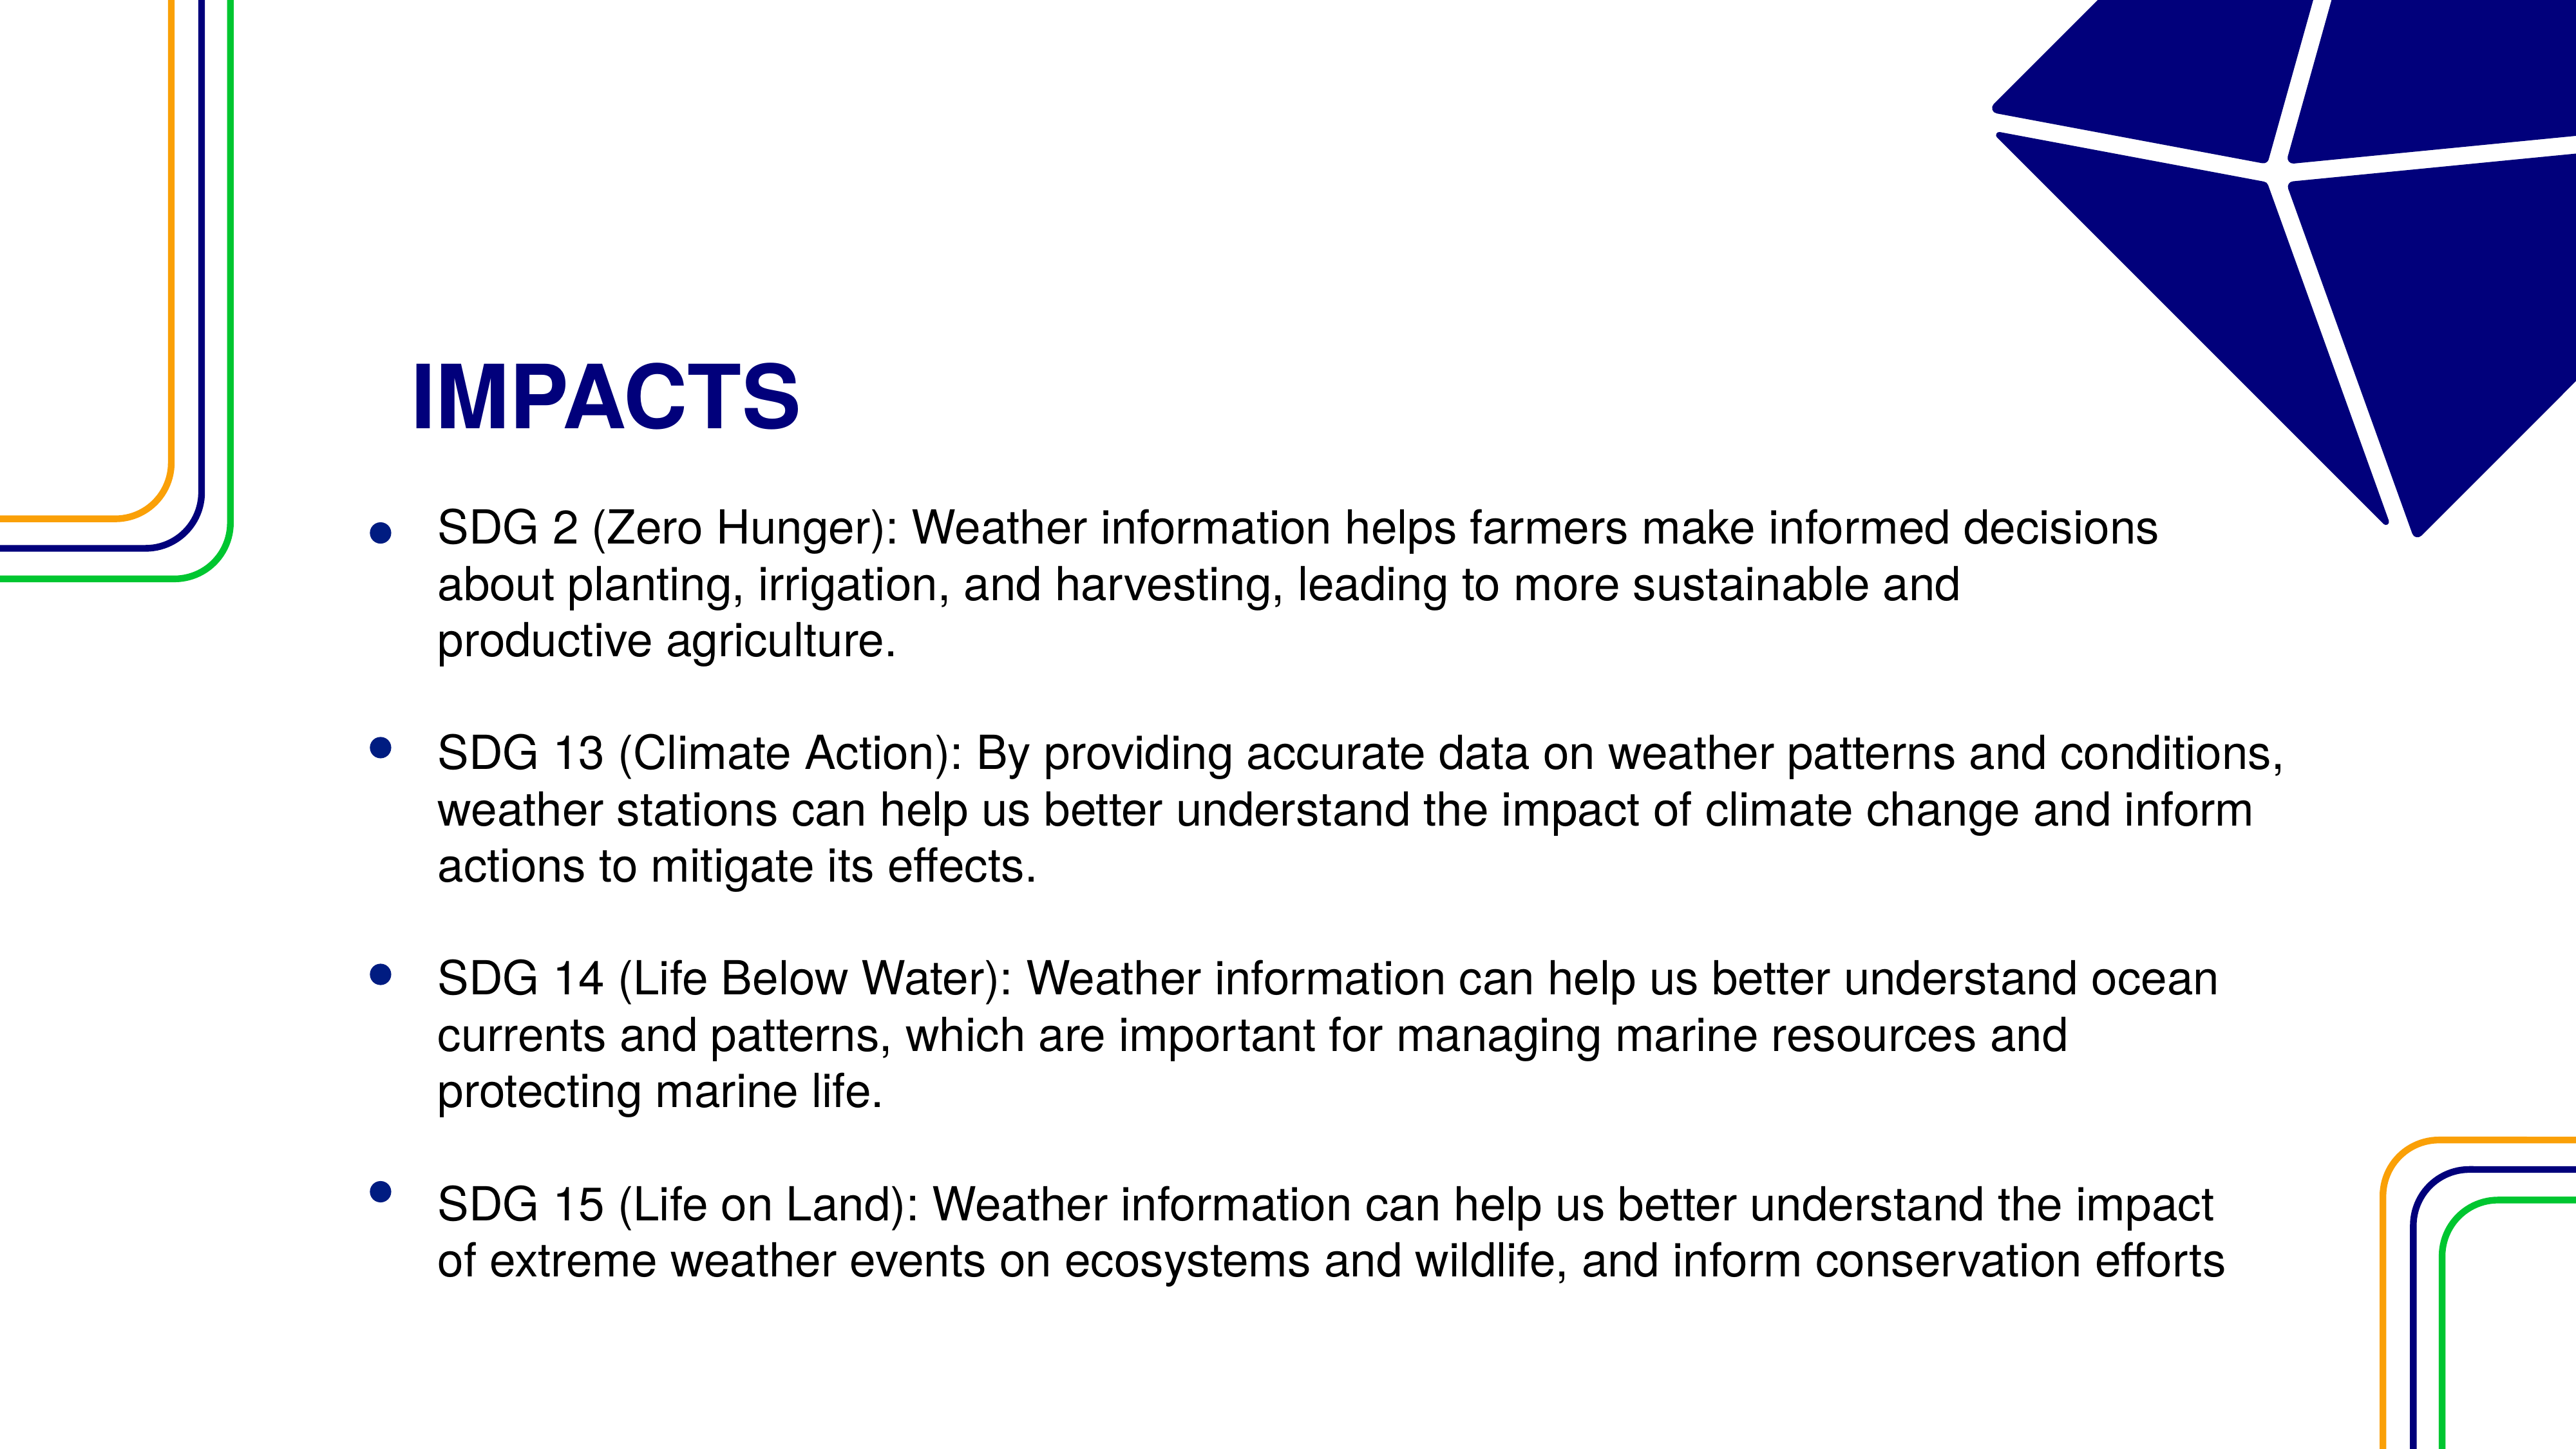

IMPACTS
SDG 2 (Zero Hunger): Weather information helps farmers make informed decisions
about planting, irrigation, and harvesting, leading to more sustainable and
productive agriculture.

SDG 13 (Climate Action): By providing accurate data on weather patterns and conditions,
weather stations can help us better understand the impact of climate change and inform
actions to mitigate its effects.

SDG 14 (Life Below Water): Weather information can help us better understand ocean
currents and patterns, which are important for managing marine resources and
protecting marine life.

SDG 15 (Life on Land): Weather information can help us better understand the impact
of extreme weather events on ecosystems and wildlife, and inform conservation efforts